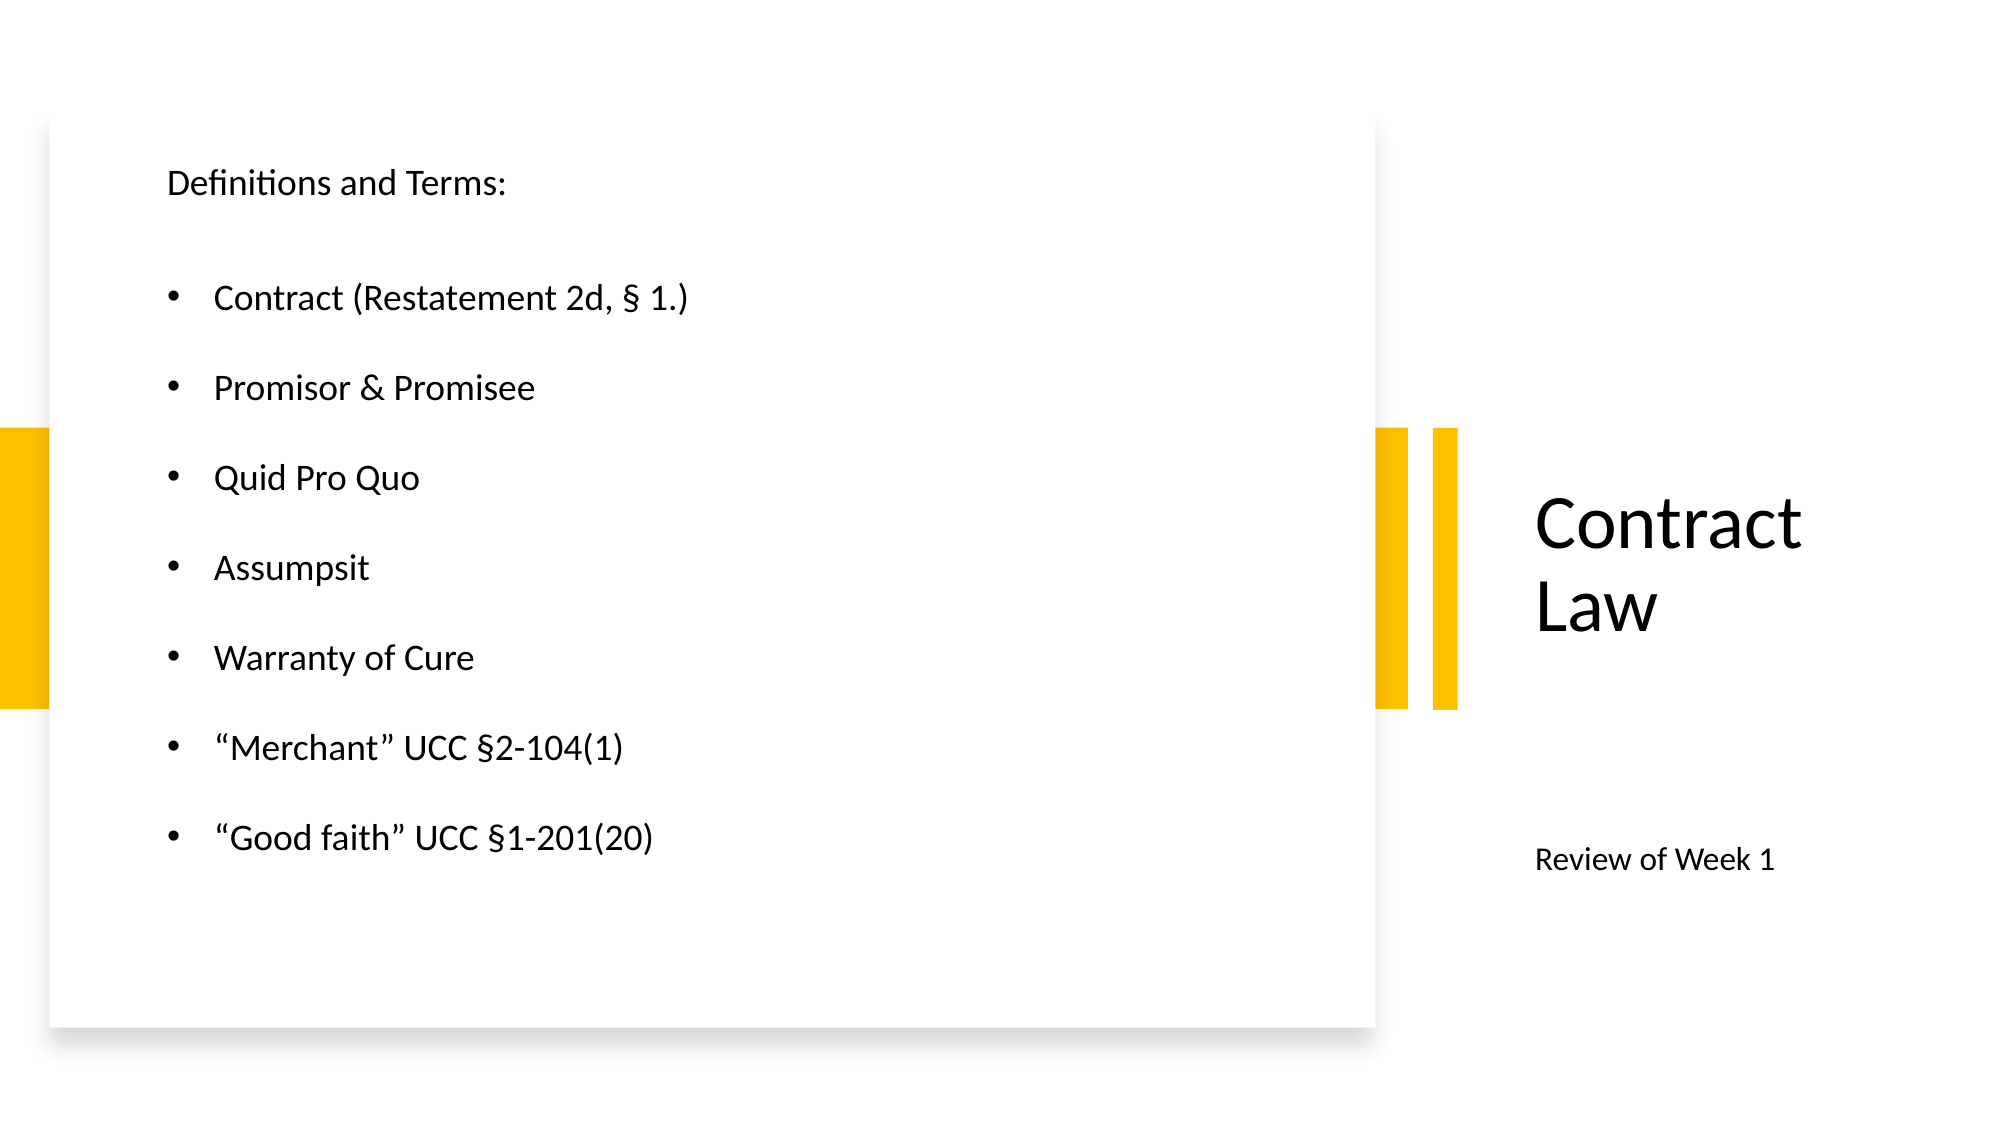

Definitions and Terms:

Contract (Restatement 2d, § 1.)

Promisor & Promisee

Quid Pro Quo

Assumpsit

Warranty of Cure

“Merchant” UCC §2-104(1)

“Good faith” UCC §1-201(20)

# Contract Law

Review of Week 1